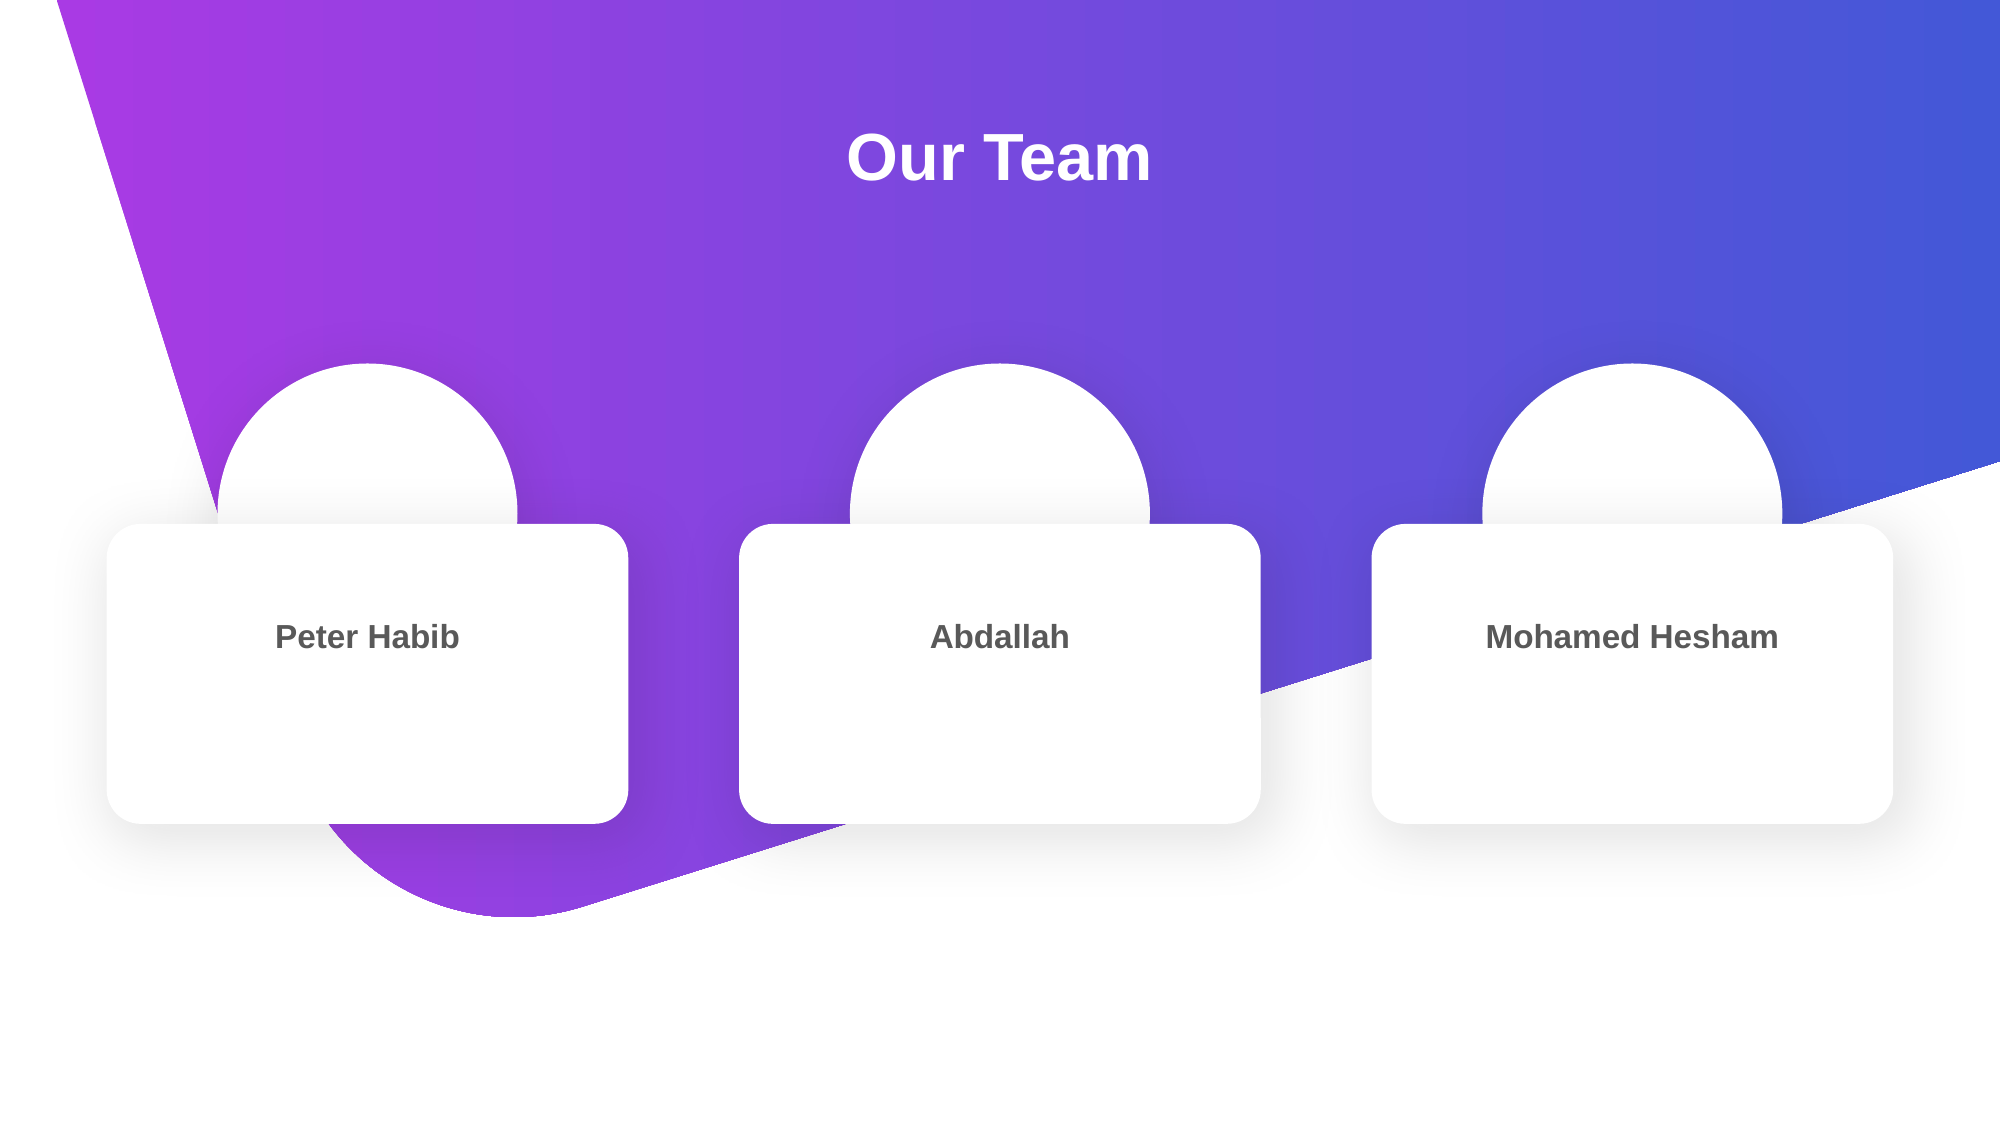

Our Team

Peter Habib
Abdallah
Mohamed Hesham